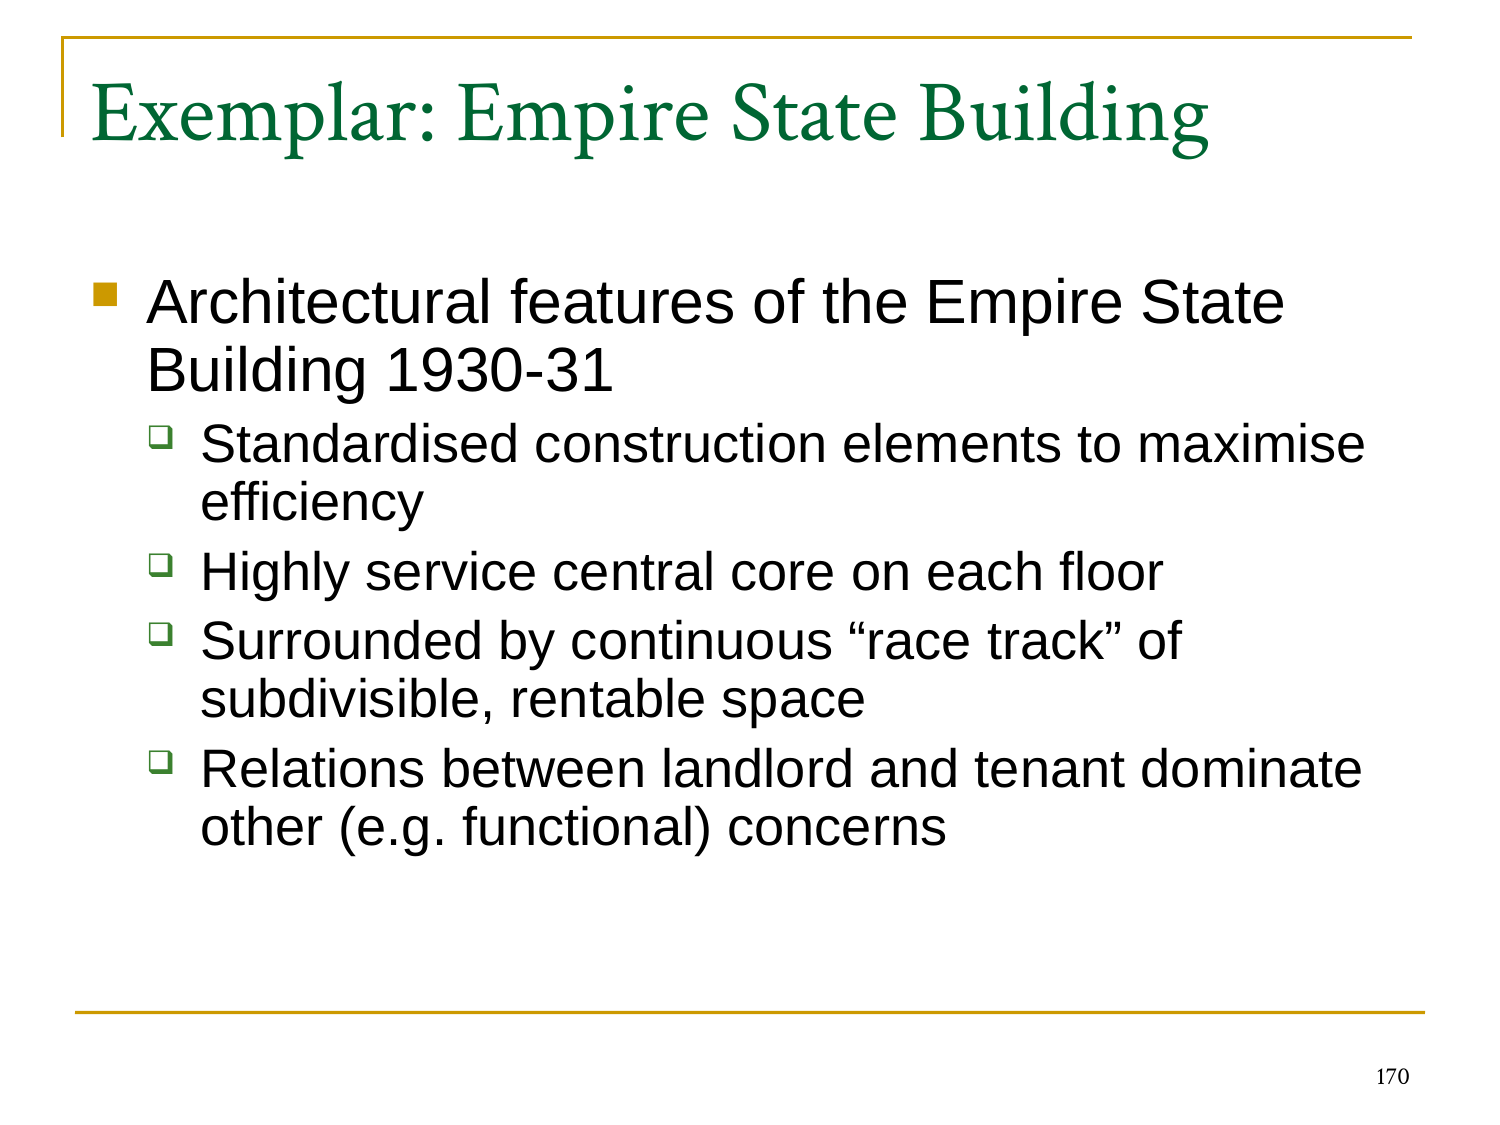

# Exemplar: Empire State Building
Architectural features of the Empire State Building 1930-31
Standardised construction elements to maximise efficiency
Highly service central core on each floor
Surrounded by continuous “race track” of subdivisible, rentable space
Relations between landlord and tenant dominate other (e.g. functional) concerns
170